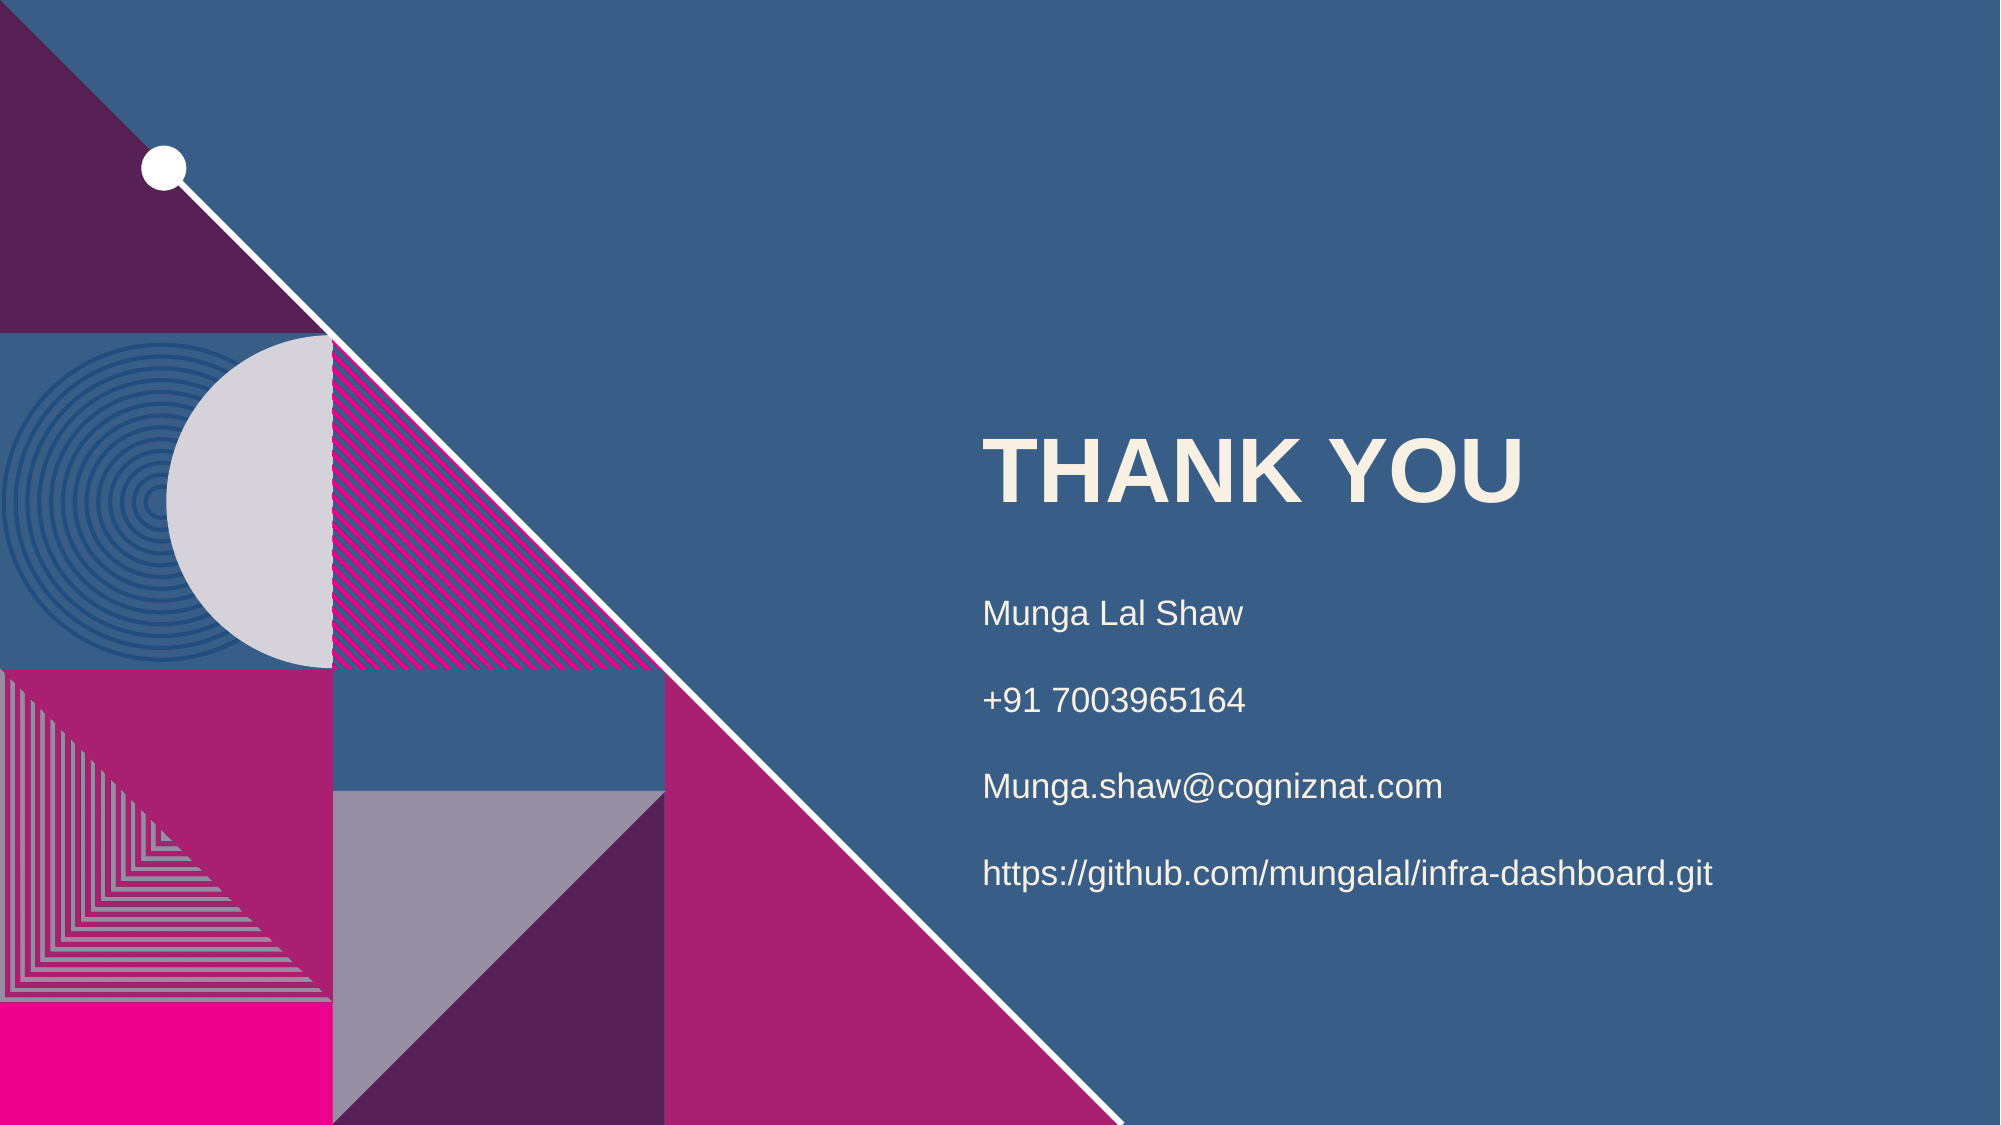

# THANK YOU
Munga Lal Shaw
+91 7003965164
Munga.shaw@cogniznat.com​
https://github.com/mungalal/infra-dashboard.git